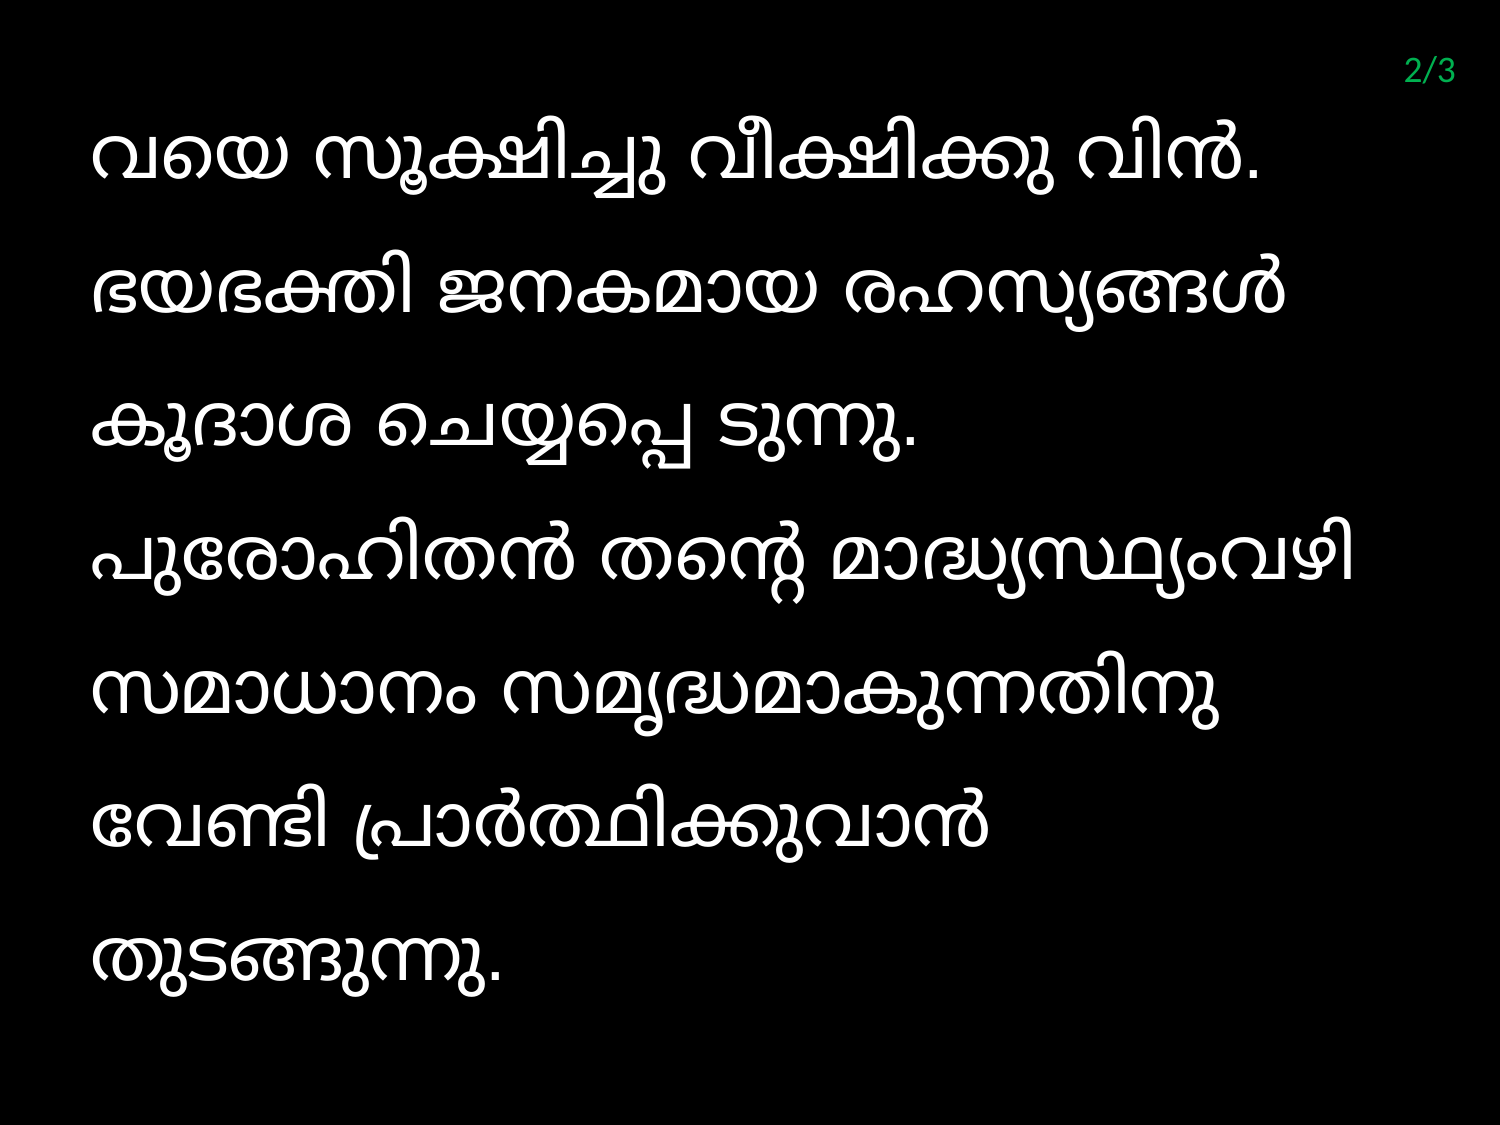

2/3
വയെ സൂക്ഷിച്ചു വീക്ഷിക്കു വിന്‍. ഭയഭക്തി ജനകമായ രഹസ്യങ്ങള്‍ കൂദാശ ചെയ്യപ്പെ ടുന്നു. പുരോഹിതന്‍ തന്‍റെ മാദ്ധ്യസ്ഥ്യംവഴി സമാധാനം സമൃദ്ധമാകുന്നതിനു വേണ്ടി പ്രാര്‍ത്ഥിക്കുവാന്‍ തുടങ്ങുന്നു.